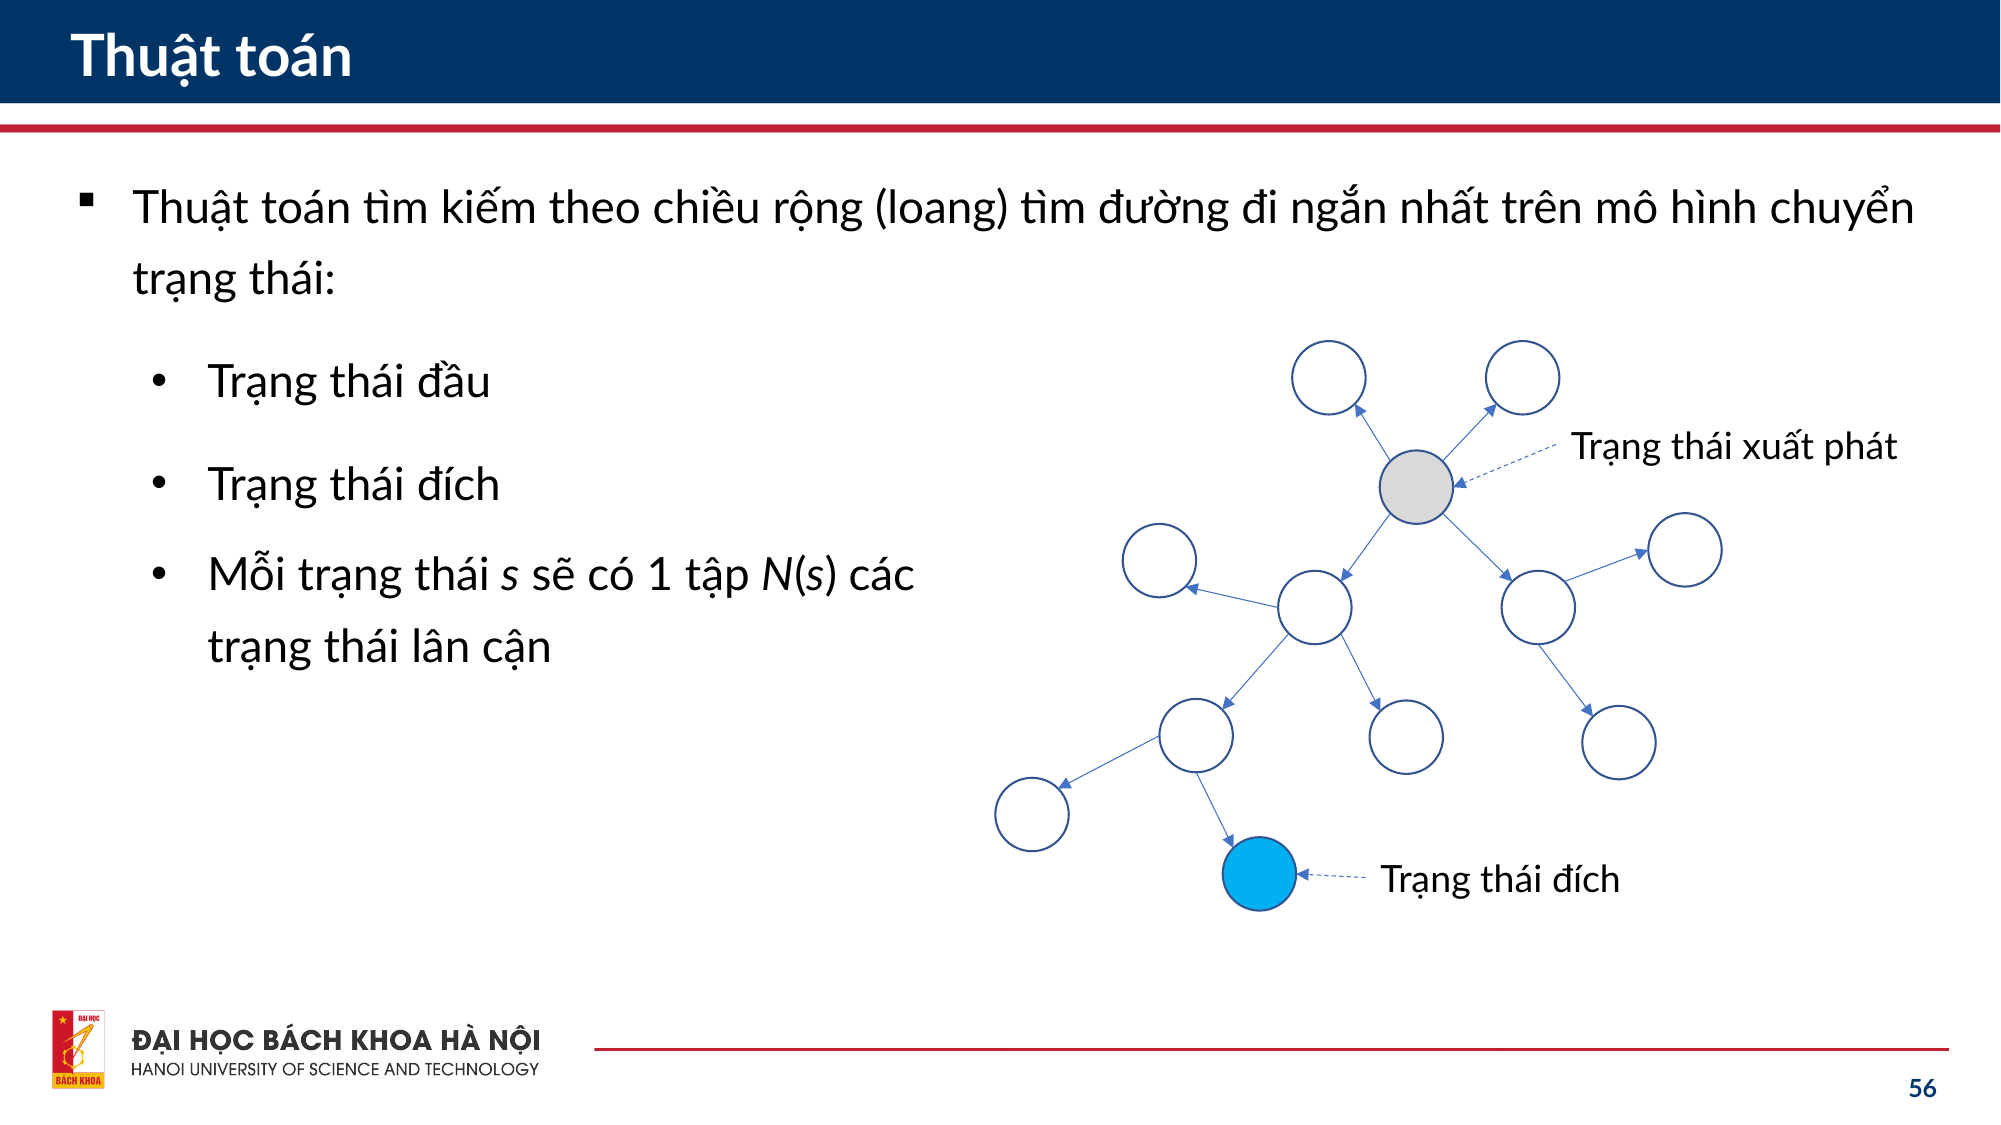

# Thuật toán
Thuật toán tìm kiếm theo chiều rộng (loang) tìm đường đi ngắn nhất trên mô hình chuyển trạng thái:
Trạng thái đầu
Trạng thái đích

Trạng thái xuất phát

Mỗi trạng thái s sẽ có 1 tập N(s) các trạng thái lân cận

Trạng thái đích
56